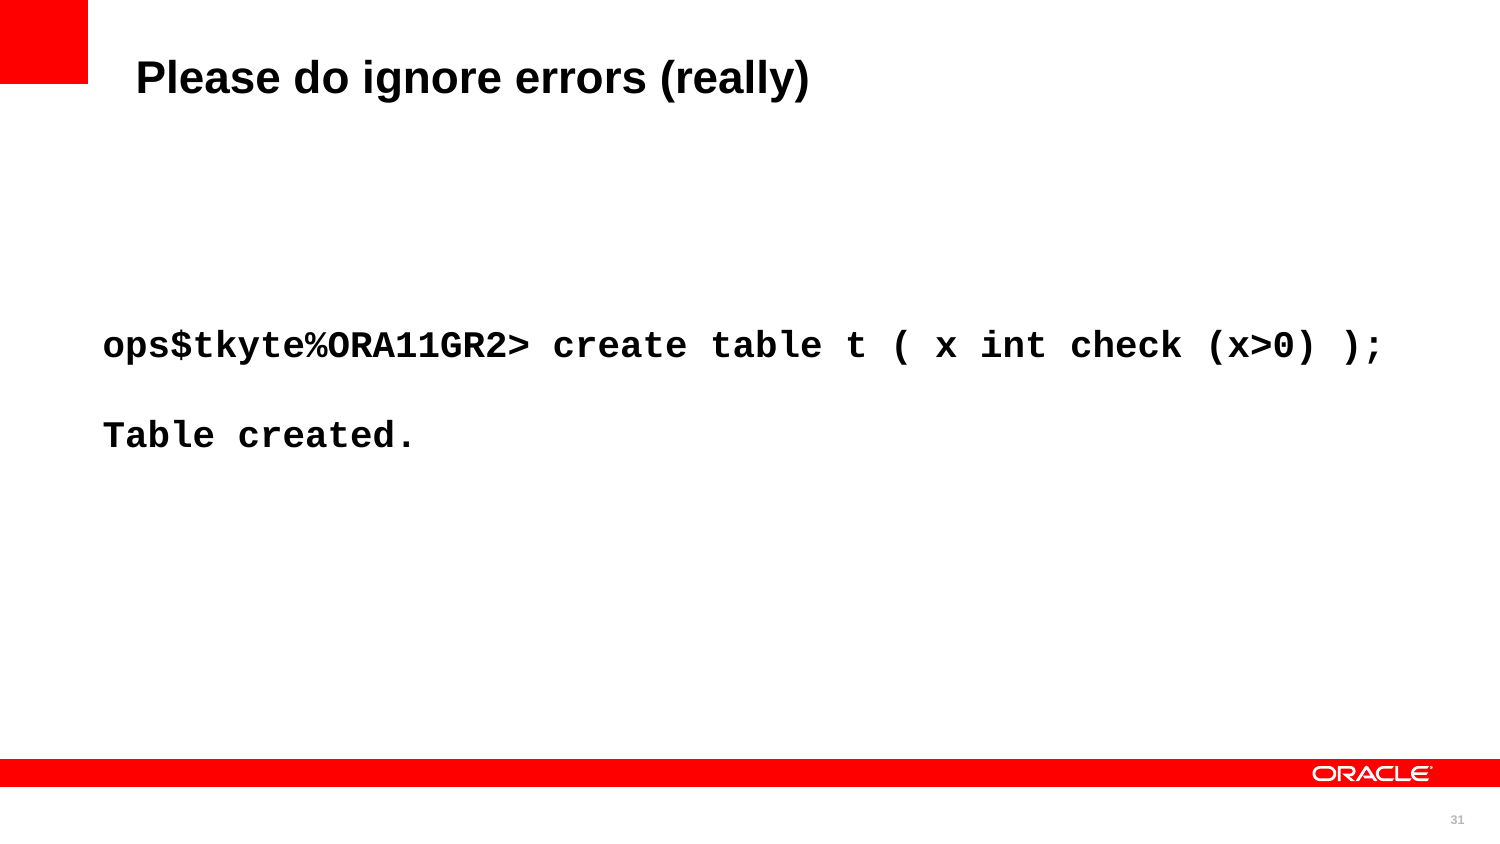

Please do ignore errors (really)
ops$tkyte%ORA11GR2> create table t ( x int check (x>0) );

Table created.